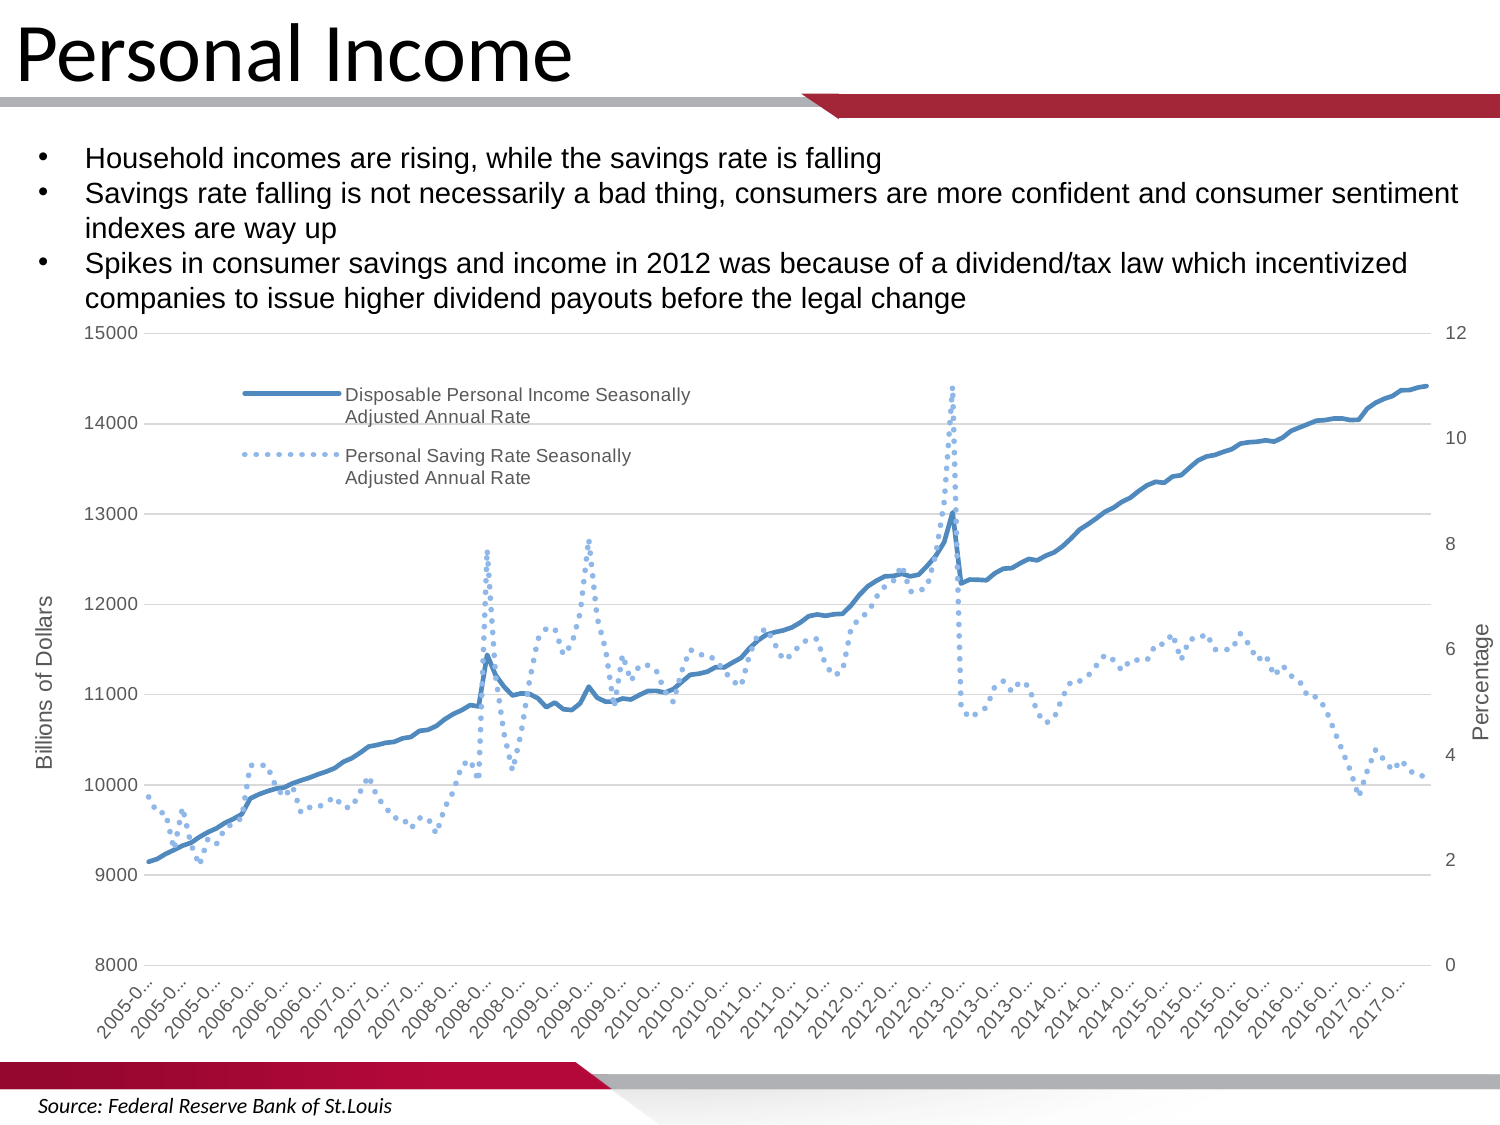

Personal Income

Household incomes are rising, while the savings rate is falling
Savings rate falling is not necessarily a bad thing, consumers are more confident and consumer sentiment indexes are way up
Spikes in consumer savings and income in 2012 was because of a dividend/tax law which incentivized companies to issue higher dividend payouts before the legal change

### Chart

| Category | Disposable Personal Income Seasonally Adjusted Annual Rate | Personal Saving Rate Seasonally Adjusted Annual Rate |
|---|---|---|
| 2005-01-01 | 9148.5 | 3.2 |
| 2005-02-01 | 9179.0 | 2.9 |
| 2005-03-01 | 9235.1 | 2.9 |
| 2005-04-01 | 9279.7 | 2.2 |
| 2005-05-01 | 9326.7 | 3.0 |
| 2005-06-01 | 9359.1 | 2.3 |
| 2005-07-01 | 9422.6 | 1.9 |
| 2005-08-01 | 9476.0 | 2.4 |
| 2005-09-01 | 9518.7 | 2.3 |
| 2005-10-01 | 9578.4 | 2.6 |
| 2005-11-01 | 9622.2 | 2.7 |
| 2005-12-01 | 9675.3 | 2.8 |
| 2006-01-01 | 9848.2 | 3.8 |
| 2006-02-01 | 9894.7 | 3.8 |
| 2006-03-01 | 9929.2 | 3.8 |
| 2006-04-01 | 9957.7 | 3.4 |
| 2006-05-01 | 9971.2 | 3.2 |
| 2006-06-01 | 10017.0 | 3.4 |
| 2006-07-01 | 10049.7 | 2.9 |
| 2006-08-01 | 10079.7 | 3.0 |
| 2006-09-01 | 10116.6 | 3.0 |
| 2006-10-01 | 10147.8 | 3.1 |
| 2006-11-01 | 10186.3 | 3.2 |
| 2006-12-01 | 10254.7 | 3.0 |
| 2007-01-01 | 10295.7 | 3.0 |
| 2007-02-01 | 10356.6 | 3.3 |
| 2007-03-01 | 10424.2 | 3.6 |
| 2007-04-01 | 10442.3 | 3.2 |
| 2007-05-01 | 10466.5 | 3.0 |
| 2007-06-01 | 10476.0 | 2.8 |
| 2007-07-01 | 10515.3 | 2.8 |
| 2007-08-01 | 10530.6 | 2.6 |
| 2007-09-01 | 10598.3 | 2.8 |
| 2007-10-01 | 10609.7 | 2.8 |
| 2007-11-01 | 10652.5 | 2.5 |
| 2007-12-01 | 10726.6 | 3.0 |
| 2008-01-01 | 10785.5 | 3.3 |
| 2008-02-01 | 10828.0 | 3.8 |
| 2008-03-01 | 10884.5 | 3.9 |
| 2008-04-01 | 10869.2 | 3.5 |
| 2008-05-01 | 11442.0 | 7.9 |
| 2008-06-01 | 11217.4 | 5.5 |
| 2008-07-01 | 11087.9 | 4.4 |
| 2008-08-01 | 10990.1 | 3.7 |
| 2008-09-01 | 11013.4 | 4.4 |
| 2008-10-01 | 11007.7 | 5.4 |
| 2008-11-01 | 10958.6 | 6.2 |
| 2008-12-01 | 10860.1 | 6.4 |
| 2009-01-01 | 10912.4 | 6.4 |
| 2009-02-01 | 10837.9 | 5.9 |
| 2009-03-01 | 10828.5 | 6.1 |
| 2009-04-01 | 10903.9 | 6.7 |
| 2009-05-01 | 11088.5 | 8.1 |
| 2009-06-01 | 10965.3 | 6.6 |
| 2009-07-01 | 10921.6 | 6.0 |
| 2009-08-01 | 10923.6 | 4.9 |
| 2009-09-01 | 10956.5 | 5.9 |
| 2009-10-01 | 10945.4 | 5.4 |
| 2009-11-01 | 10996.3 | 5.7 |
| 2009-12-01 | 11040.4 | 5.7 |
| 2010-01-01 | 11041.1 | 5.6 |
| 2010-02-01 | 11023.0 | 5.2 |
| 2010-03-01 | 11060.3 | 5.0 |
| 2010-04-01 | 11141.1 | 5.6 |
| 2010-05-01 | 11220.6 | 6.0 |
| 2010-06-01 | 11231.2 | 5.9 |
| 2010-07-01 | 11253.9 | 5.9 |
| 2010-08-01 | 11304.7 | 5.8 |
| 2010-09-01 | 11301.3 | 5.6 |
| 2010-10-01 | 11355.5 | 5.4 |
| 2010-11-01 | 11407.2 | 5.3 |
| 2010-12-01 | 11514.5 | 5.9 |
| 2011-01-01 | 11600.4 | 6.3 |
| 2011-02-01 | 11664.6 | 6.4 |
| 2011-03-01 | 11691.7 | 6.1 |
| 2011-04-01 | 11712.1 | 5.8 |
| 2011-05-01 | 11744.0 | 5.9 |
| 2011-06-01 | 11798.8 | 6.1 |
| 2011-07-01 | 11869.0 | 6.2 |
| 2011-08-01 | 11888.0 | 6.2 |
| 2011-09-01 | 11873.0 | 5.7 |
| 2011-10-01 | 11890.7 | 5.5 |
| 2011-11-01 | 11895.5 | 5.6 |
| 2011-12-01 | 11988.6 | 6.4 |
| 2012-01-01 | 12107.1 | 6.6 |
| 2012-02-01 | 12201.4 | 6.7 |
| 2012-03-01 | 12261.4 | 7.0 |
| 2012-04-01 | 12310.5 | 7.2 |
| 2012-05-01 | 12314.5 | 7.3 |
| 2012-06-01 | 12339.0 | 7.6 |
| 2012-07-01 | 12310.0 | 7.1 |
| 2012-08-01 | 12329.4 | 7.1 |
| 2012-09-01 | 12426.9 | 7.2 |
| 2012-10-01 | 12536.6 | 7.8 |
| 2012-11-01 | 12689.0 | 8.8 |
| 2012-12-01 | 13018.8 | 11.0 |
| 2013-01-01 | 12230.7 | 4.9 |
| 2013-02-01 | 12274.6 | 4.7 |
| 2013-03-01 | 12272.5 | 4.8 |
| 2013-04-01 | 12266.8 | 4.9 |
| 2013-05-01 | 12345.2 | 5.3 |
| 2013-06-01 | 12395.7 | 5.4 |
| 2013-07-01 | 12401.8 | 5.2 |
| 2013-08-01 | 12456.6 | 5.4 |
| 2013-09-01 | 12503.1 | 5.3 |
| 2013-10-01 | 12487.6 | 4.8 |
| 2013-11-01 | 12539.1 | 4.6 |
| 2013-12-01 | 12576.3 | 4.7 |
| 2014-01-01 | 12643.4 | 5.1 |
| 2014-02-01 | 12731.5 | 5.4 |
| 2014-03-01 | 12828.2 | 5.4 |
| 2014-04-01 | 12888.0 | 5.5 |
| 2014-05-01 | 12953.4 | 5.7 |
| 2014-06-01 | 13025.8 | 5.9 |
| 2014-07-01 | 13070.2 | 5.8 |
| 2014-08-01 | 13135.8 | 5.6 |
| 2014-09-01 | 13181.5 | 5.8 |
| 2014-10-01 | 13255.9 | 5.8 |
| 2014-11-01 | 13320.1 | 5.8 |
| 2014-12-01 | 13357.8 | 6.1 |
| 2015-01-01 | 13345.9 | 6.1 |
| 2015-02-01 | 13417.1 | 6.3 |
| 2015-03-01 | 13429.8 | 5.8 |
| 2015-04-01 | 13514.3 | 6.2 |
| 2015-05-01 | 13594.2 | 6.2 |
| 2015-06-01 | 13637.6 | 6.3 |
| 2015-07-01 | 13655.1 | 6.0 |
| 2015-08-01 | 13689.4 | 6.0 |
| 2015-09-01 | 13719.0 | 6.0 |
| 2015-10-01 | 13780.7 | 6.3 |
| 2015-11-01 | 13795.8 | 6.1 |
| 2015-12-01 | 13801.5 | 5.8 |
| 2016-01-01 | 13816.8 | 5.9 |
| 2016-02-01 | 13802.6 | 5.5 |
| 2016-03-01 | 13846.9 | 5.7 |
| 2016-04-01 | 13921.6 | 5.5 |
| 2016-05-01 | 13959.8 | 5.4 |
| 2016-06-01 | 13996.8 | 5.1 |
| 2016-07-01 | 14034.6 | 5.1 |
| 2016-08-01 | 14040.7 | 4.9 |
| 2016-09-01 | 14057.5 | 4.5 |
| 2016-10-01 | 14059.6 | 4.1 |
| 2016-11-01 | 14041.2 | 3.7 |
| 2016-12-01 | 14044.8 | 3.2 |
| 2017-01-01 | 14168.7 | 3.7 |
| 2017-02-01 | 14234.0 | 4.1 |
| 2017-03-01 | 14276.6 | 3.9 |
| 2017-04-01 | 14309.2 | 3.7 |
| 2017-05-01 | 14371.6 | 3.9 |
| 2017-06-01 | 14373.7 | 3.7 |
| 2017-07-01 | 14402.5 | 3.6 |
| 2017-08-01 | 14417.4 | 3.6 |
Source: Federal Reserve Bank of St.Louis